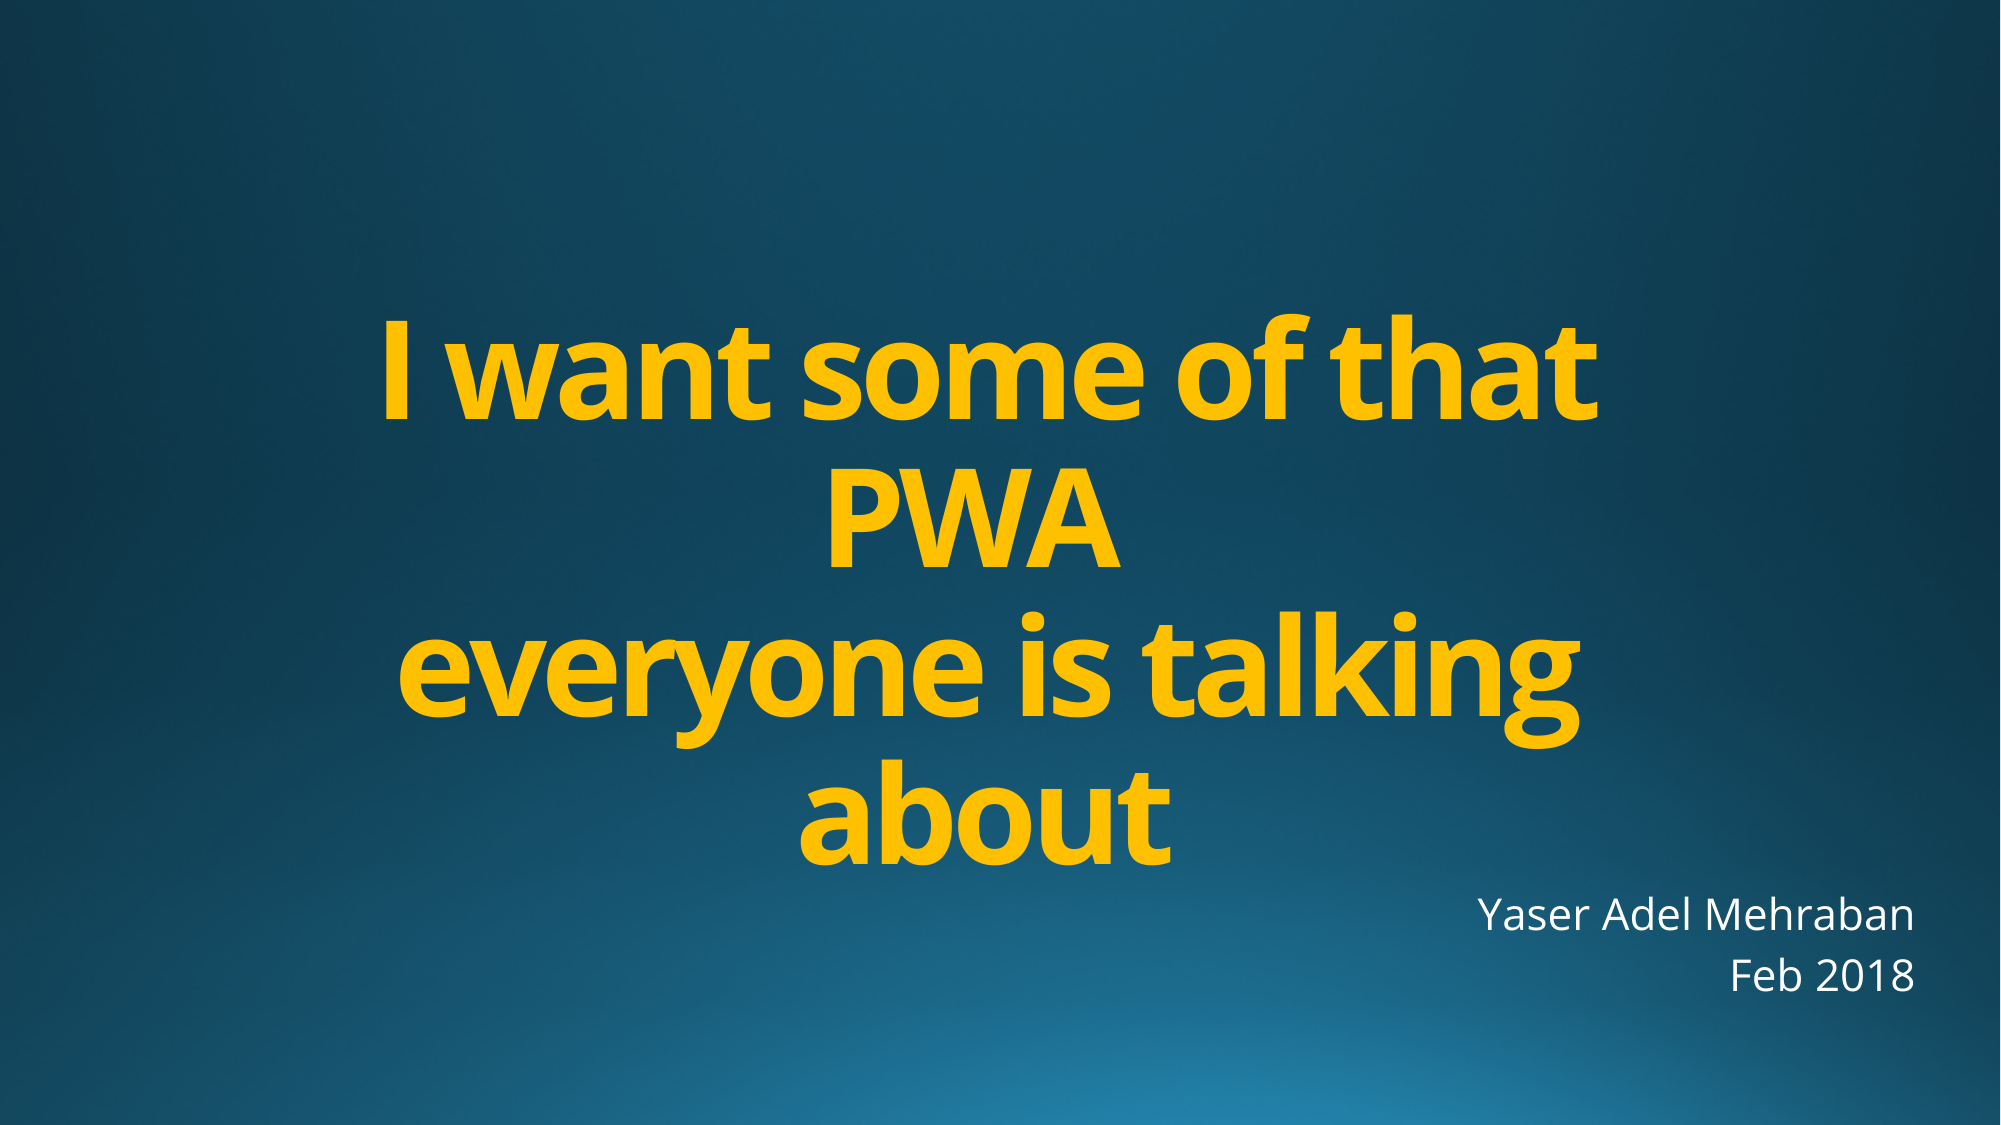

# I want some of that PWA everyone is talking about
Yaser Adel Mehraban
Feb 2018